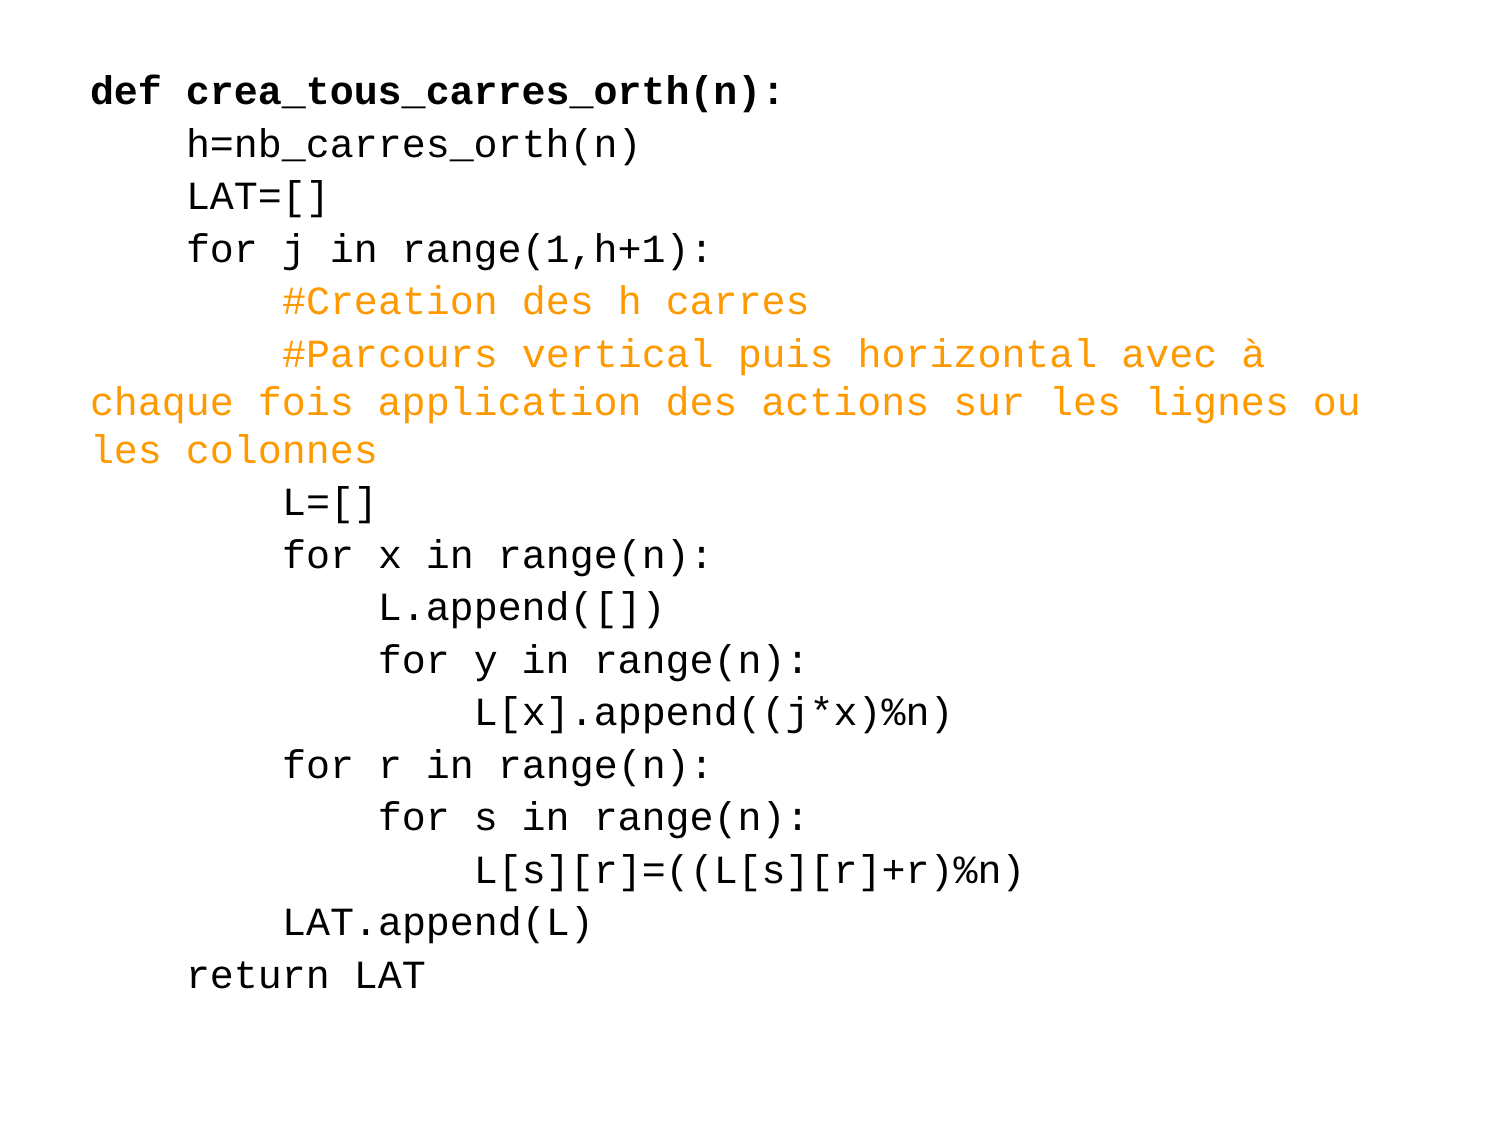

def crea_tous_carres_orth(n):
    h=nb_carres_orth(n)
    LAT=[]
    for j in range(1,h+1):
        #Creation des h carres
        #Parcours vertical puis horizontal avec à chaque fois application des actions sur les lignes ou les colonnes
        L=[]
        for x in range(n):
            L.append([])
            for y in range(n):
                L[x].append((j*x)%n)
        for r in range(n):
            for s in range(n):
                L[s][r]=((L[s][r]+r)%n)
        LAT.append(L)
    return LAT